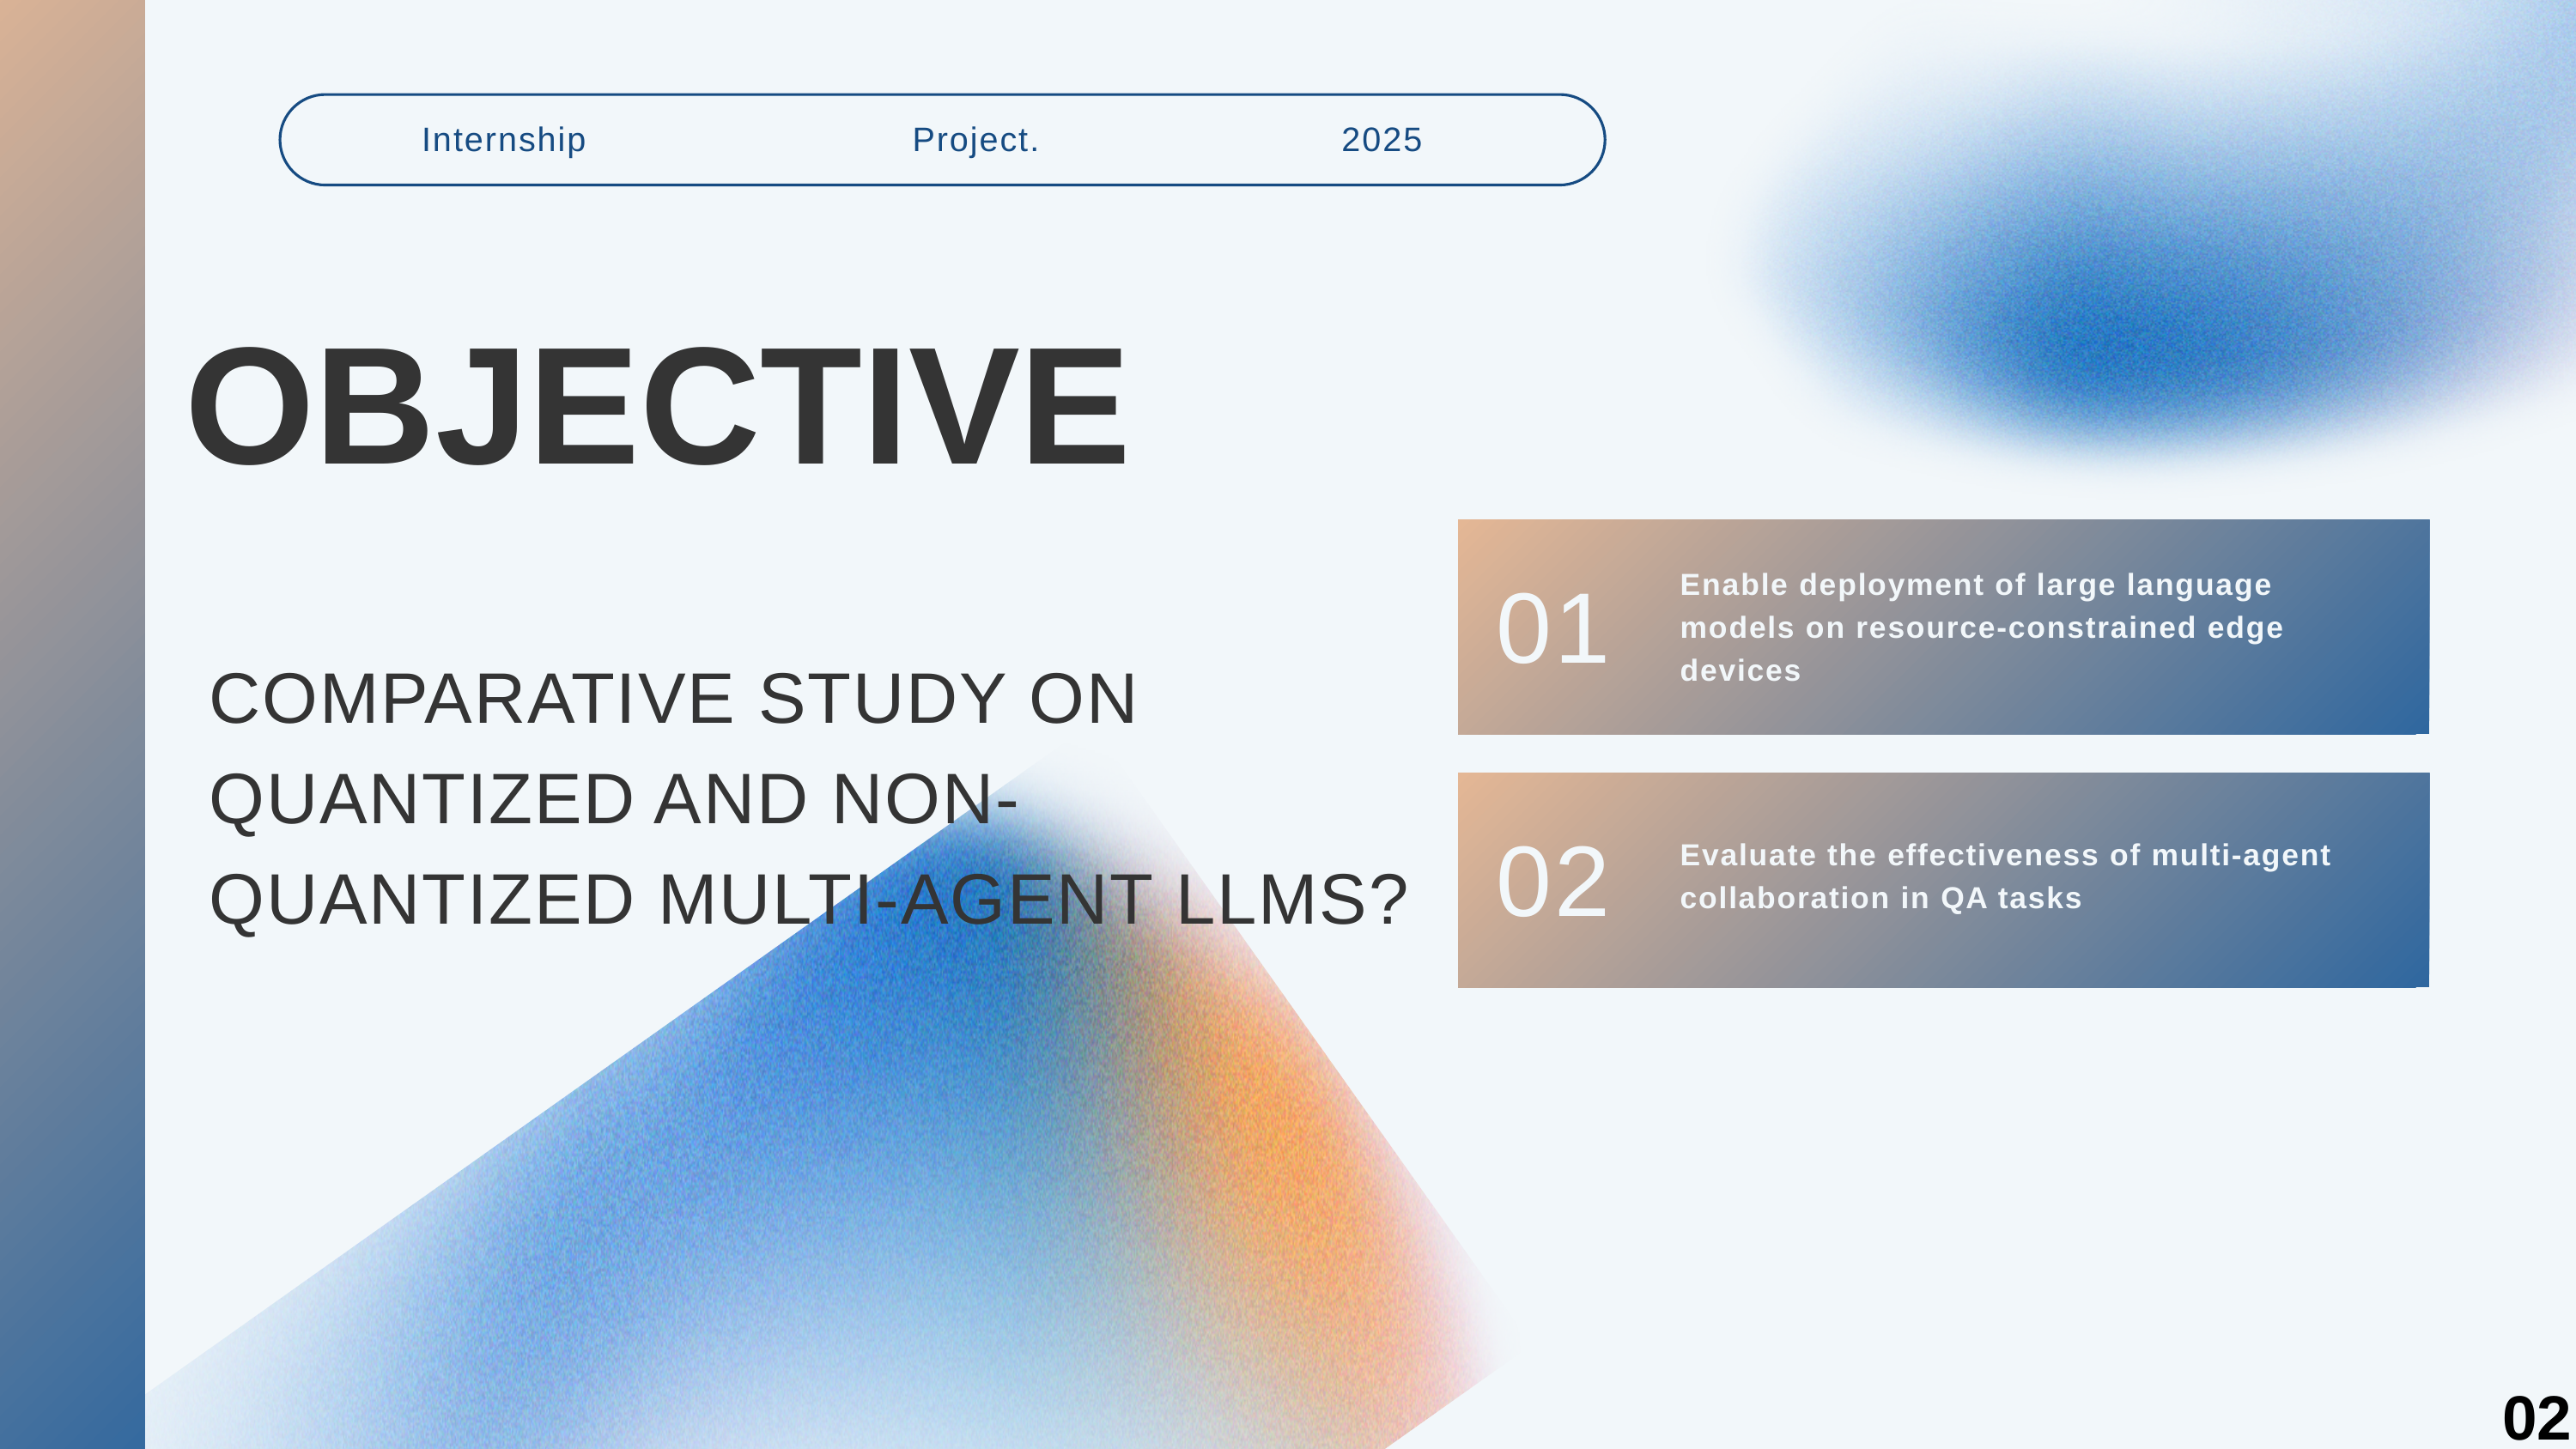

Internship
Project.
2025
OBJECTIVE

01
Enable deployment of large language models on resource-constrained edge devices
COMPARATIVE STUDY ON QUANTIZED AND NON-QUANTIZED MULTI-AGENT LLMS?

02
Evaluate the effectiveness of multi-agent collaboration in QA tasks

02